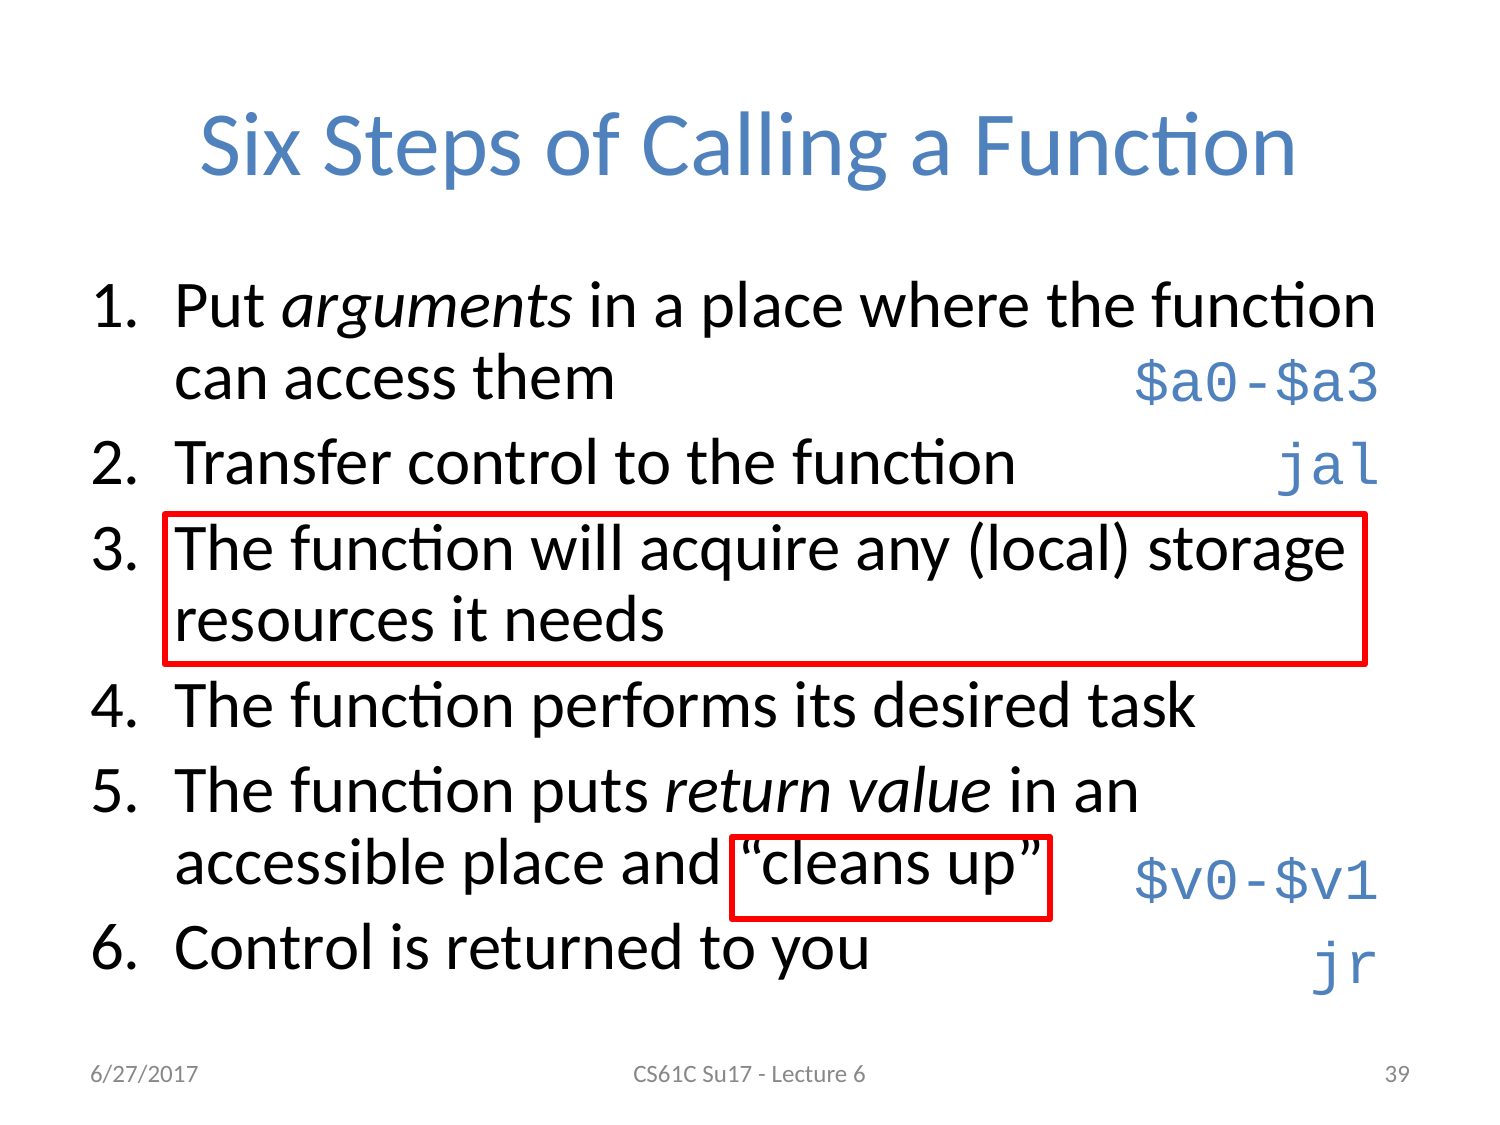

# Six Steps of Calling a Function
Put arguments in a place where the function can access them
Transfer control to the function
The function will acquire any (local) storage resources it needs
The function performs its desired task
The function puts return value in an accessible place and “cleans up”
Control is returned to you
$a0-$a3
jal

$v0-$v1

jr
6/27/2017
CS61C Su17 - Lecture 6
39